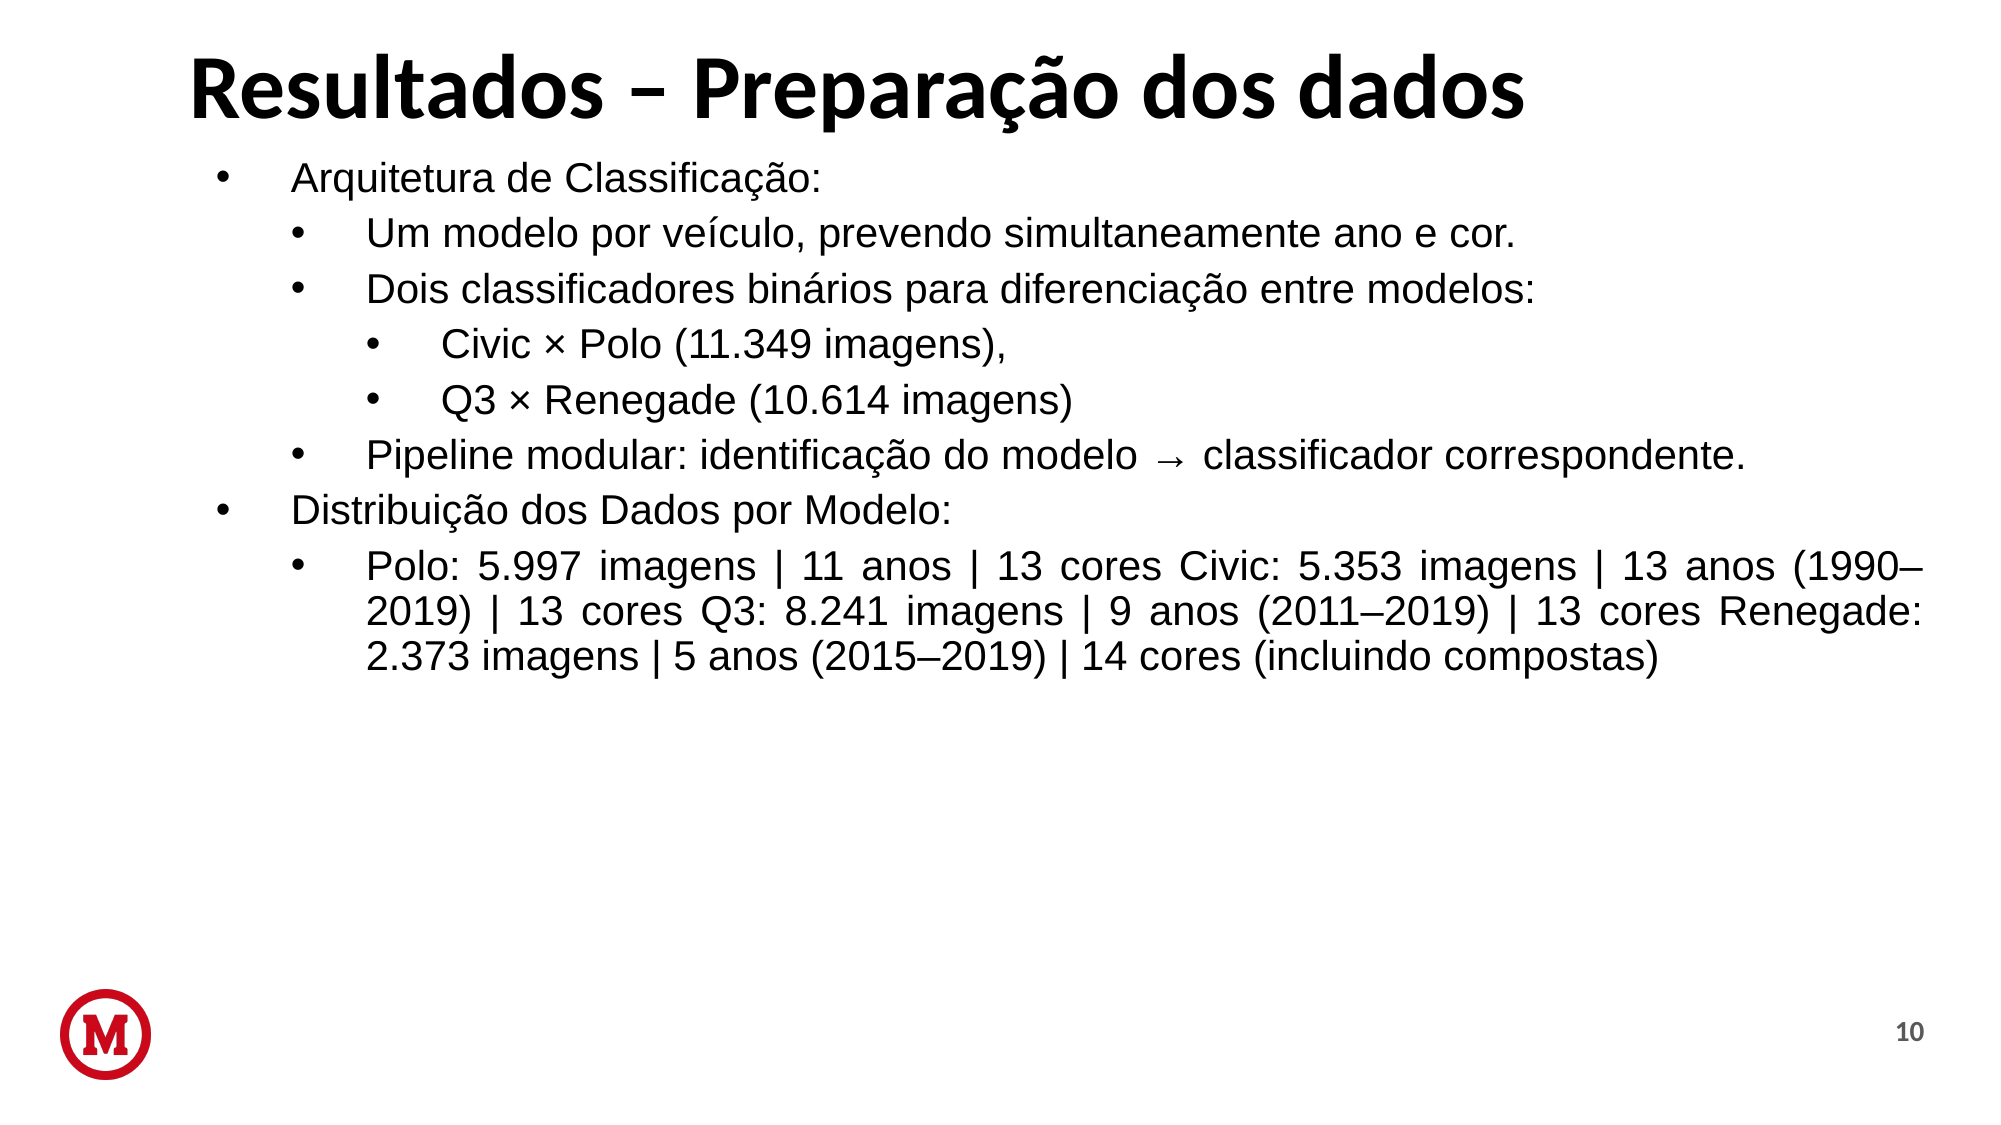

# Resultados – Preparação dos dados
Arquitetura de Classificação:
Um modelo por veículo, prevendo simultaneamente ano e cor.
Dois classificadores binários para diferenciação entre modelos:
Civic × Polo (11.349 imagens),
Q3 × Renegade (10.614 imagens)
Pipeline modular: identificação do modelo → classificador correspondente.
Distribuição dos Dados por Modelo:
Polo: 5.997 imagens | 11 anos | 13 cores Civic: 5.353 imagens | 13 anos (1990–2019) | 13 cores Q3: 8.241 imagens | 9 anos (2011–2019) | 13 cores Renegade: 2.373 imagens | 5 anos (2015–2019) | 14 cores (incluindo compostas)
10